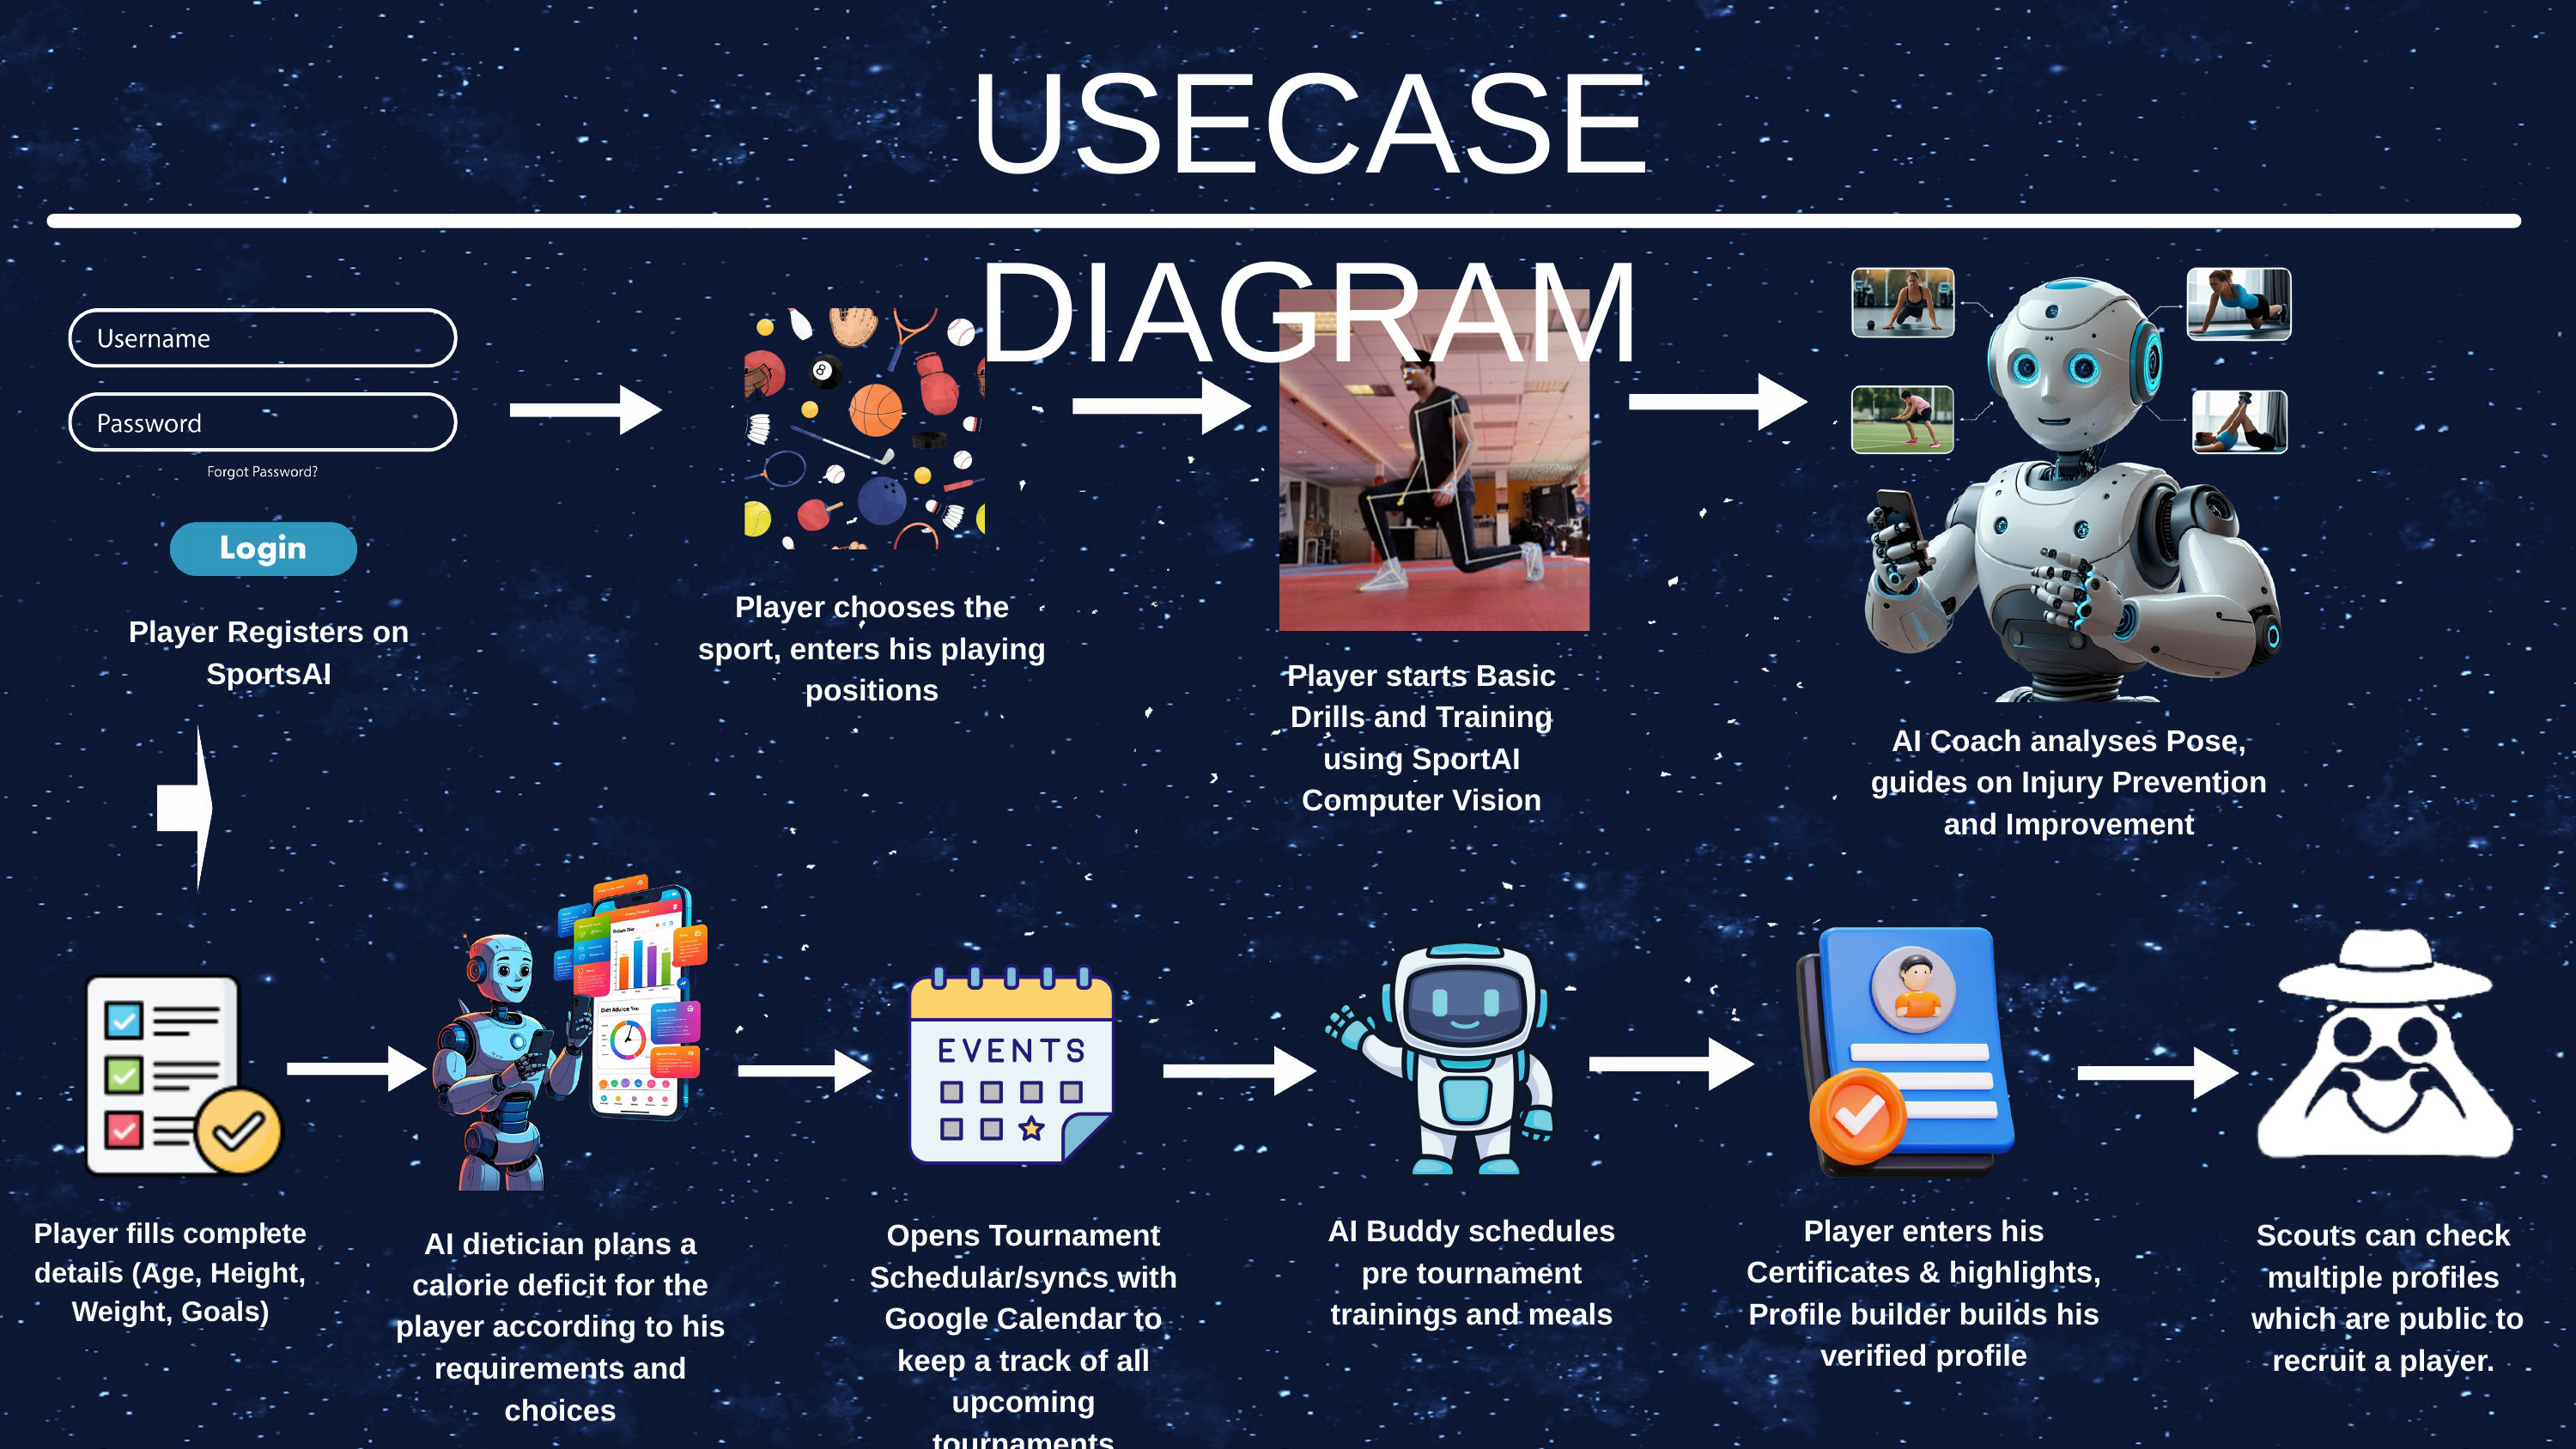

USECASE DIAGRAM

Player chooses the sport, enters his playing positions
Player Registers on SportsAI
Player starts Basic Drills and Training using SportAI Computer Vision
AI Coach analyses Pose, guides on Injury Prevention and Improvement

AI Buddy schedules pre tournament trainings and meals
Player enters his Certificates & highlights,
Profile builder builds his verified profile
Player fills complete details (Age, Height, Weight, Goals)
Opens Tournament Schedular/syncs with Google Calendar to keep a track of all upcoming tournaments
Scouts can check multiple profiles
 which are public to recruit a player.
AI dietician plans a calorie deficit for the player according to his requirements and choices